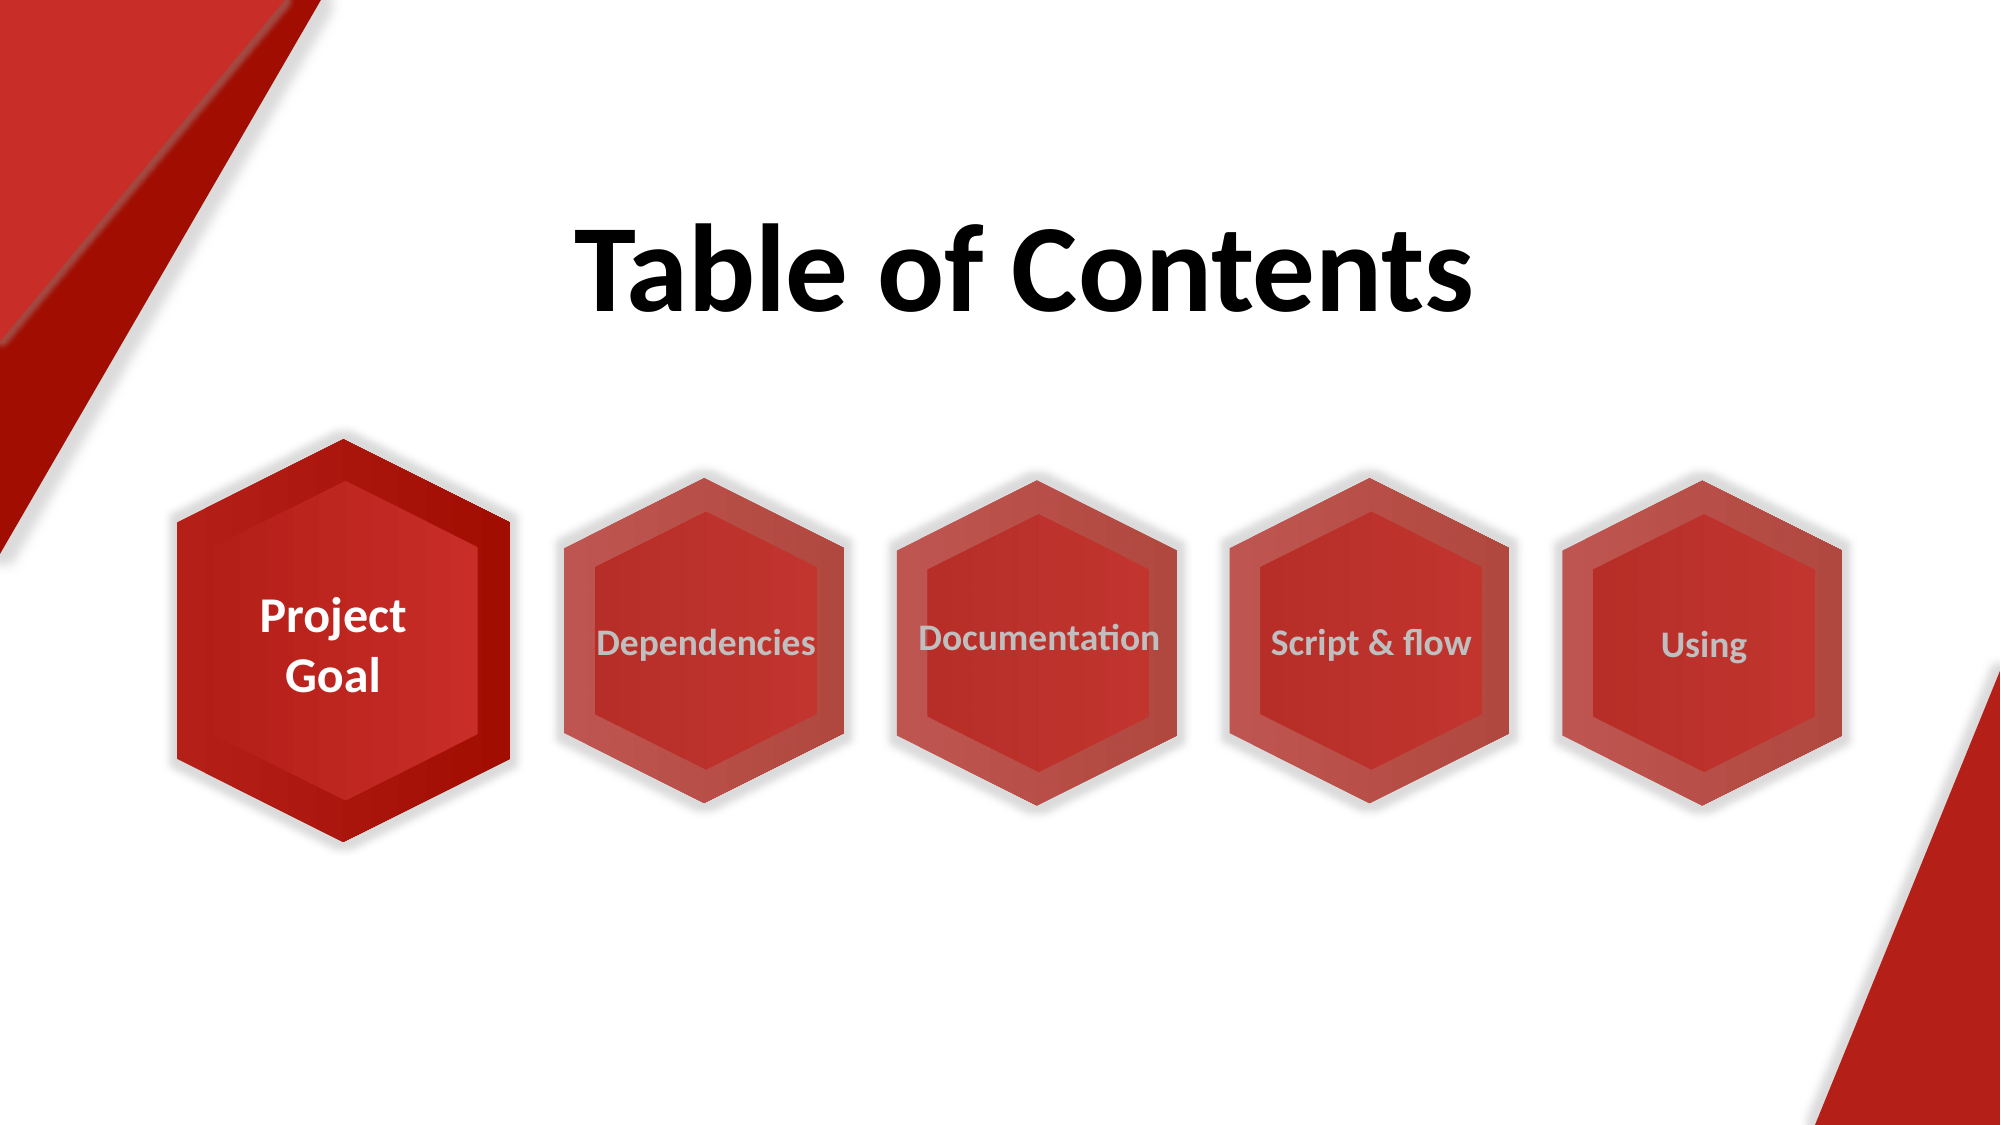

Table of Contents

Project
Goal

Script & flow

Dependencies

Using

Documentation